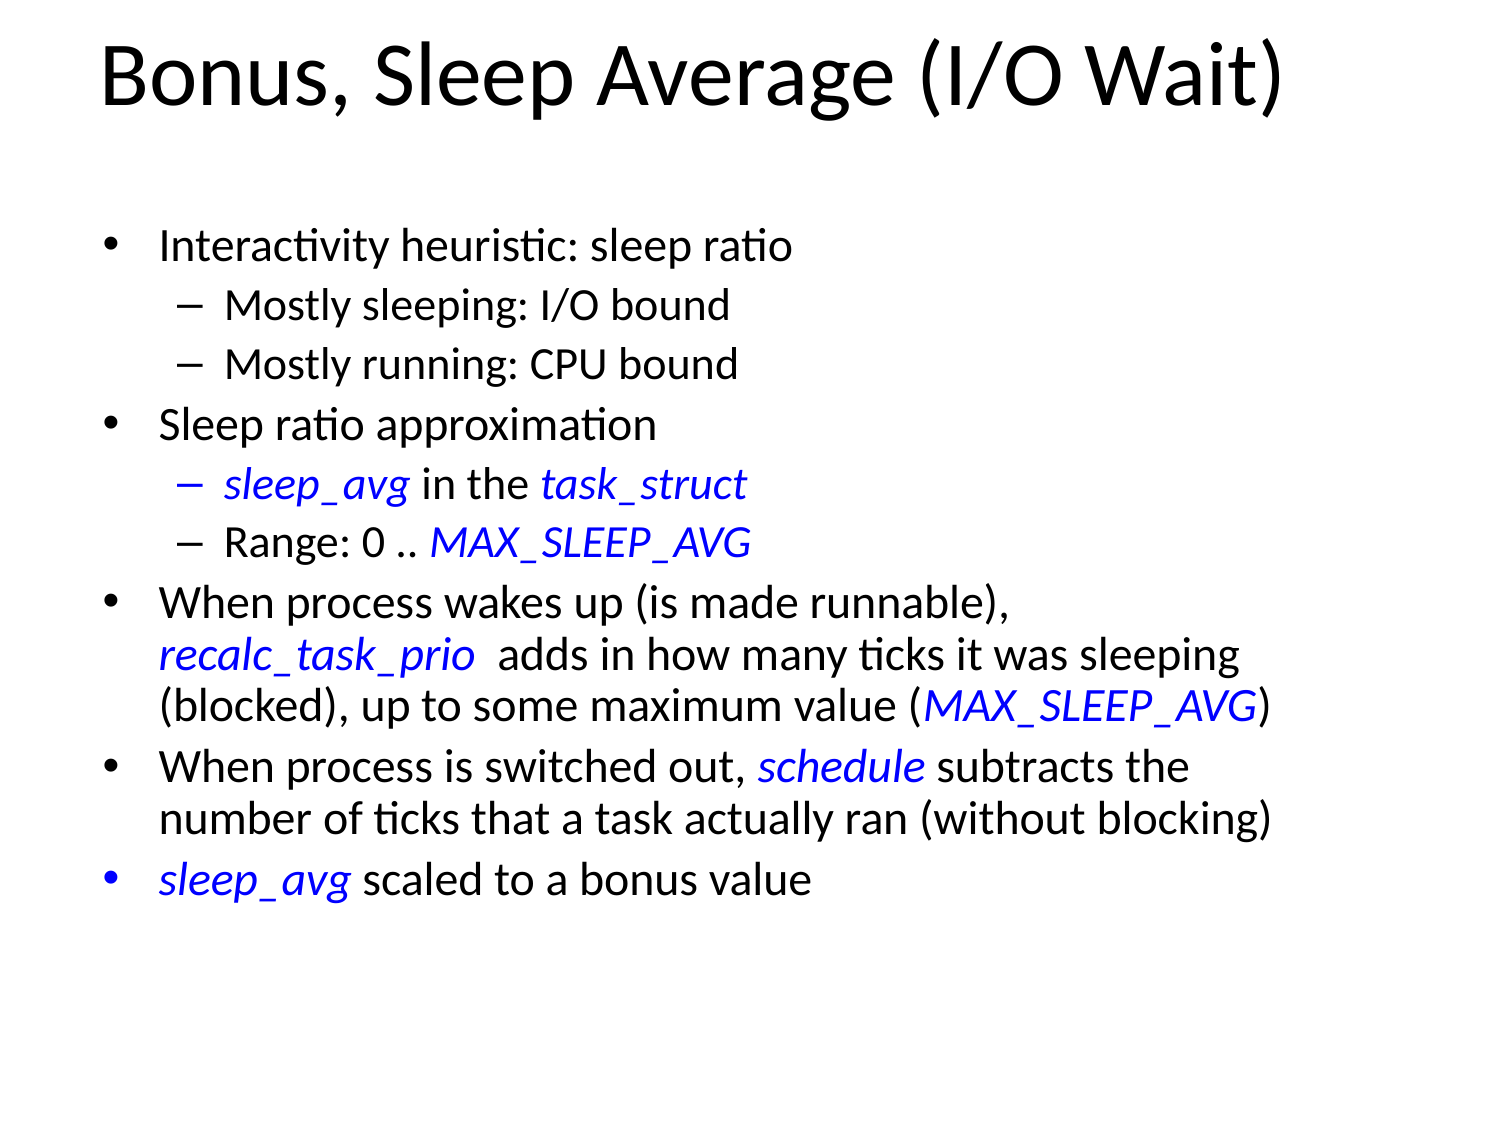

# Bonus, Sleep Average (I/O Wait)
Interactivity heuristic: sleep ratio
Mostly sleeping: I/O bound
Mostly running: CPU bound
Sleep ratio approximation
sleep_avg in the task_struct
Range: 0 .. MAX_SLEEP_AVG
When process wakes up (is made runnable), recalc_task_prio  adds in how many ticks it was sleeping (blocked), up to some maximum value (MAX_SLEEP_AVG)
When process is switched out, schedule subtracts the number of ticks that a task actually ran (without blocking)
sleep_avg scaled to a bonus value